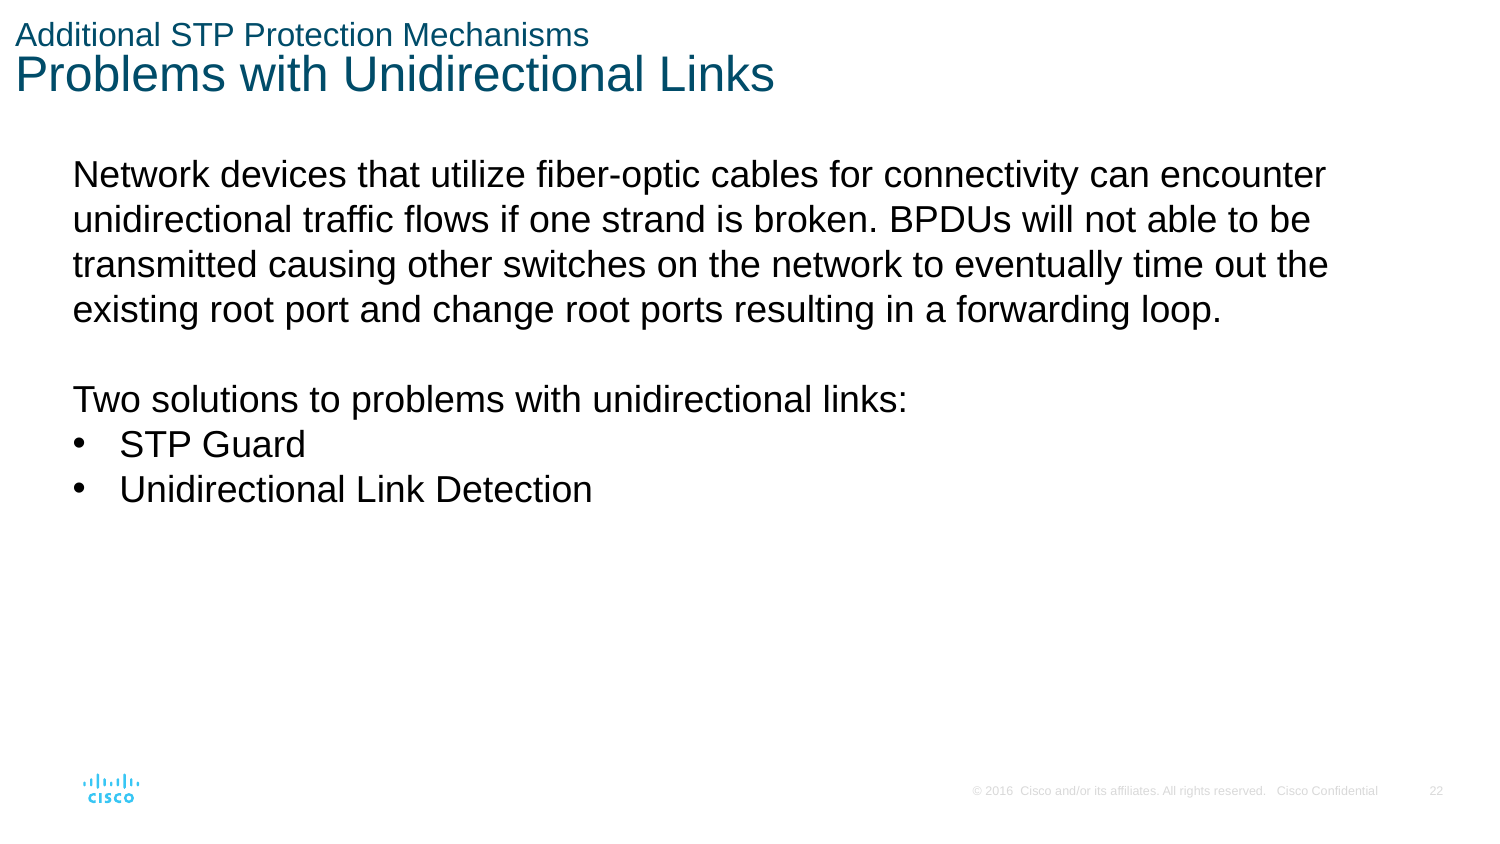

# Additional STP Protection Mechanisms Problems with Unidirectional Links
Network devices that utilize fiber-optic cables for connectivity can encounter unidirectional traffic flows if one strand is broken. BPDUs will not able to be transmitted causing other switches on the network to eventually time out the existing root port and change root ports resulting in a forwarding loop.

Two solutions to problems with unidirectional links:
STP Guard
Unidirectional Link Detection